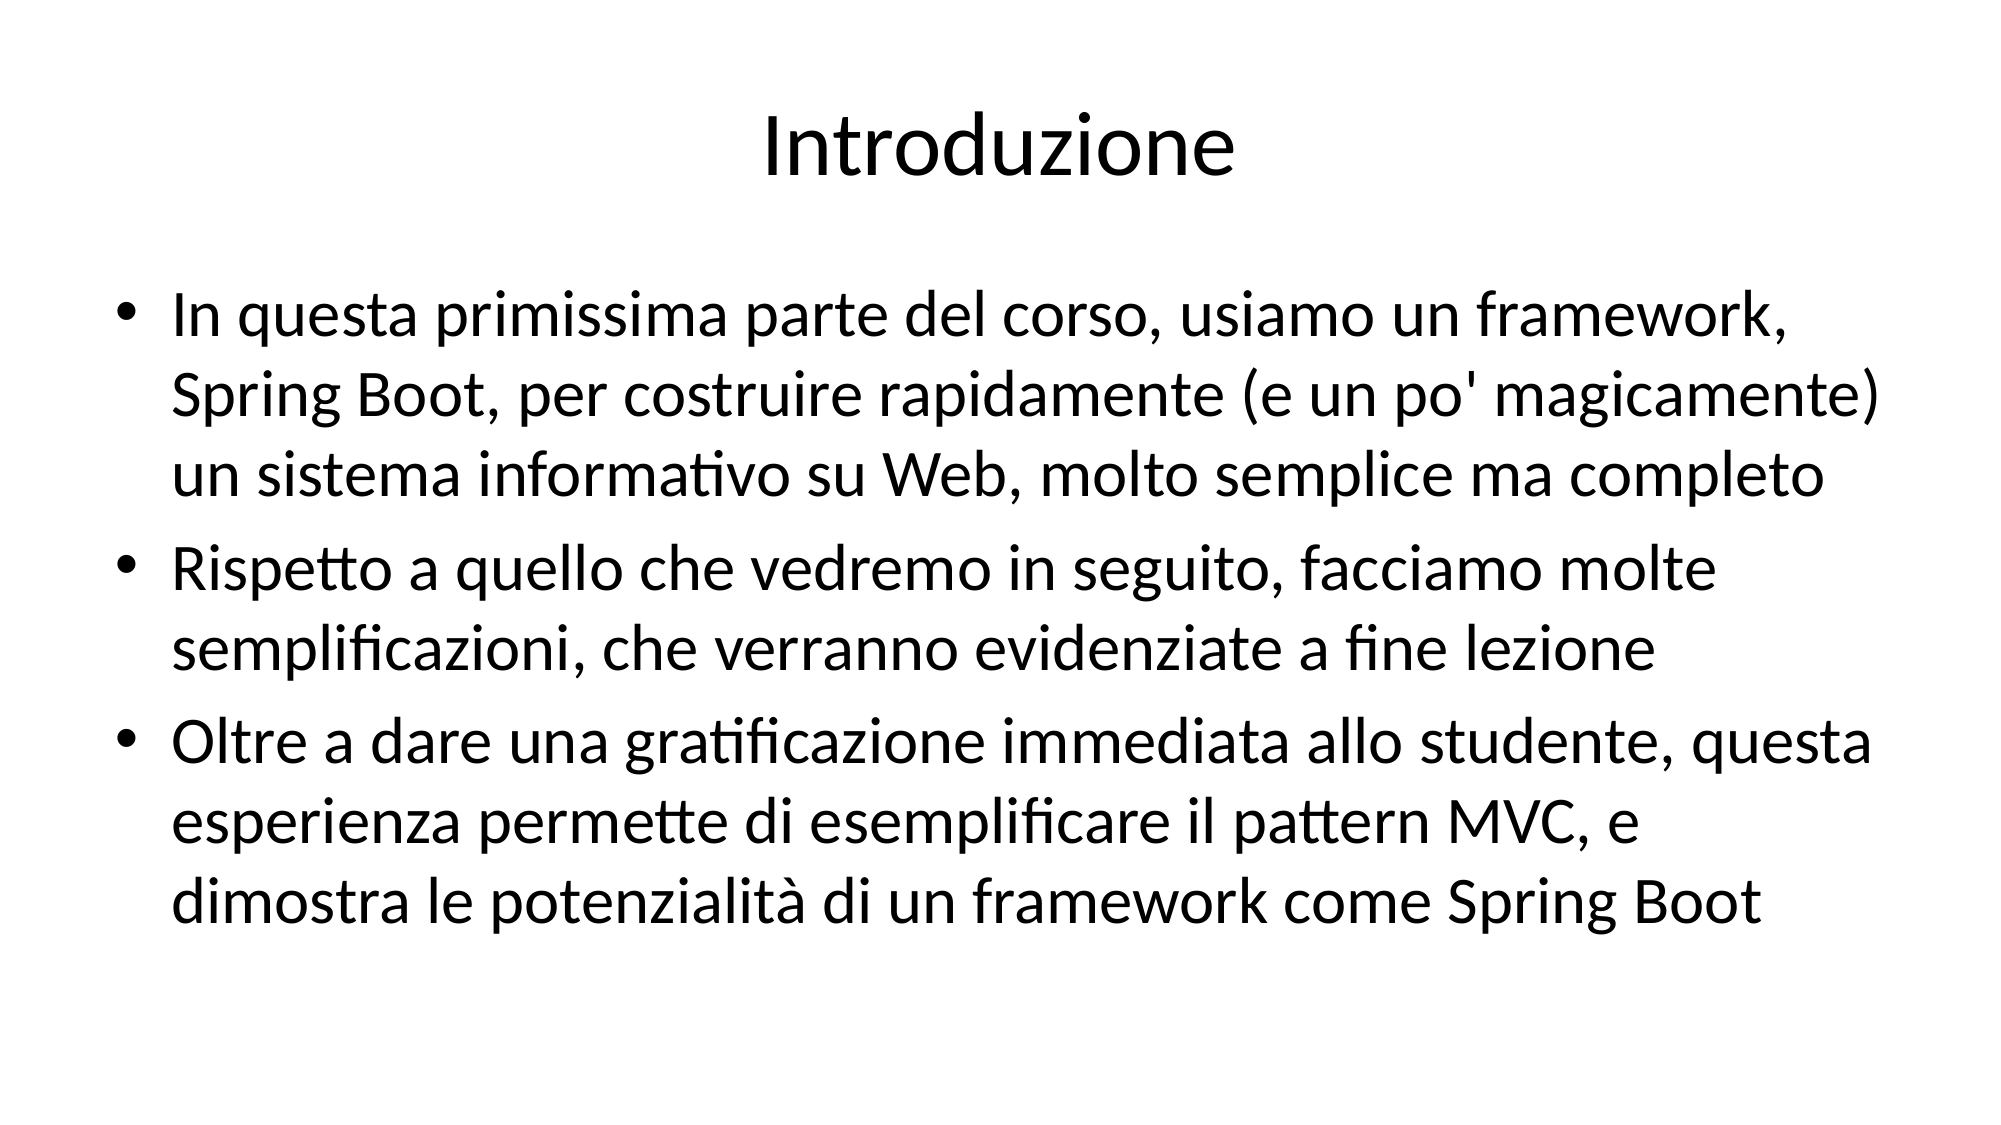

# Introduzione
In questa primissima parte del corso, usiamo un framework, Spring Boot, per costruire rapidamente (e un po' magicamente) un sistema informativo su Web, molto semplice ma completo
Rispetto a quello che vedremo in seguito, facciamo molte semplificazioni, che verranno evidenziate a fine lezione
Oltre a dare una gratificazione immediata allo studente, questa esperienza permette di esemplificare il pattern MVC, e dimostra le potenzialità di un framework come Spring Boot